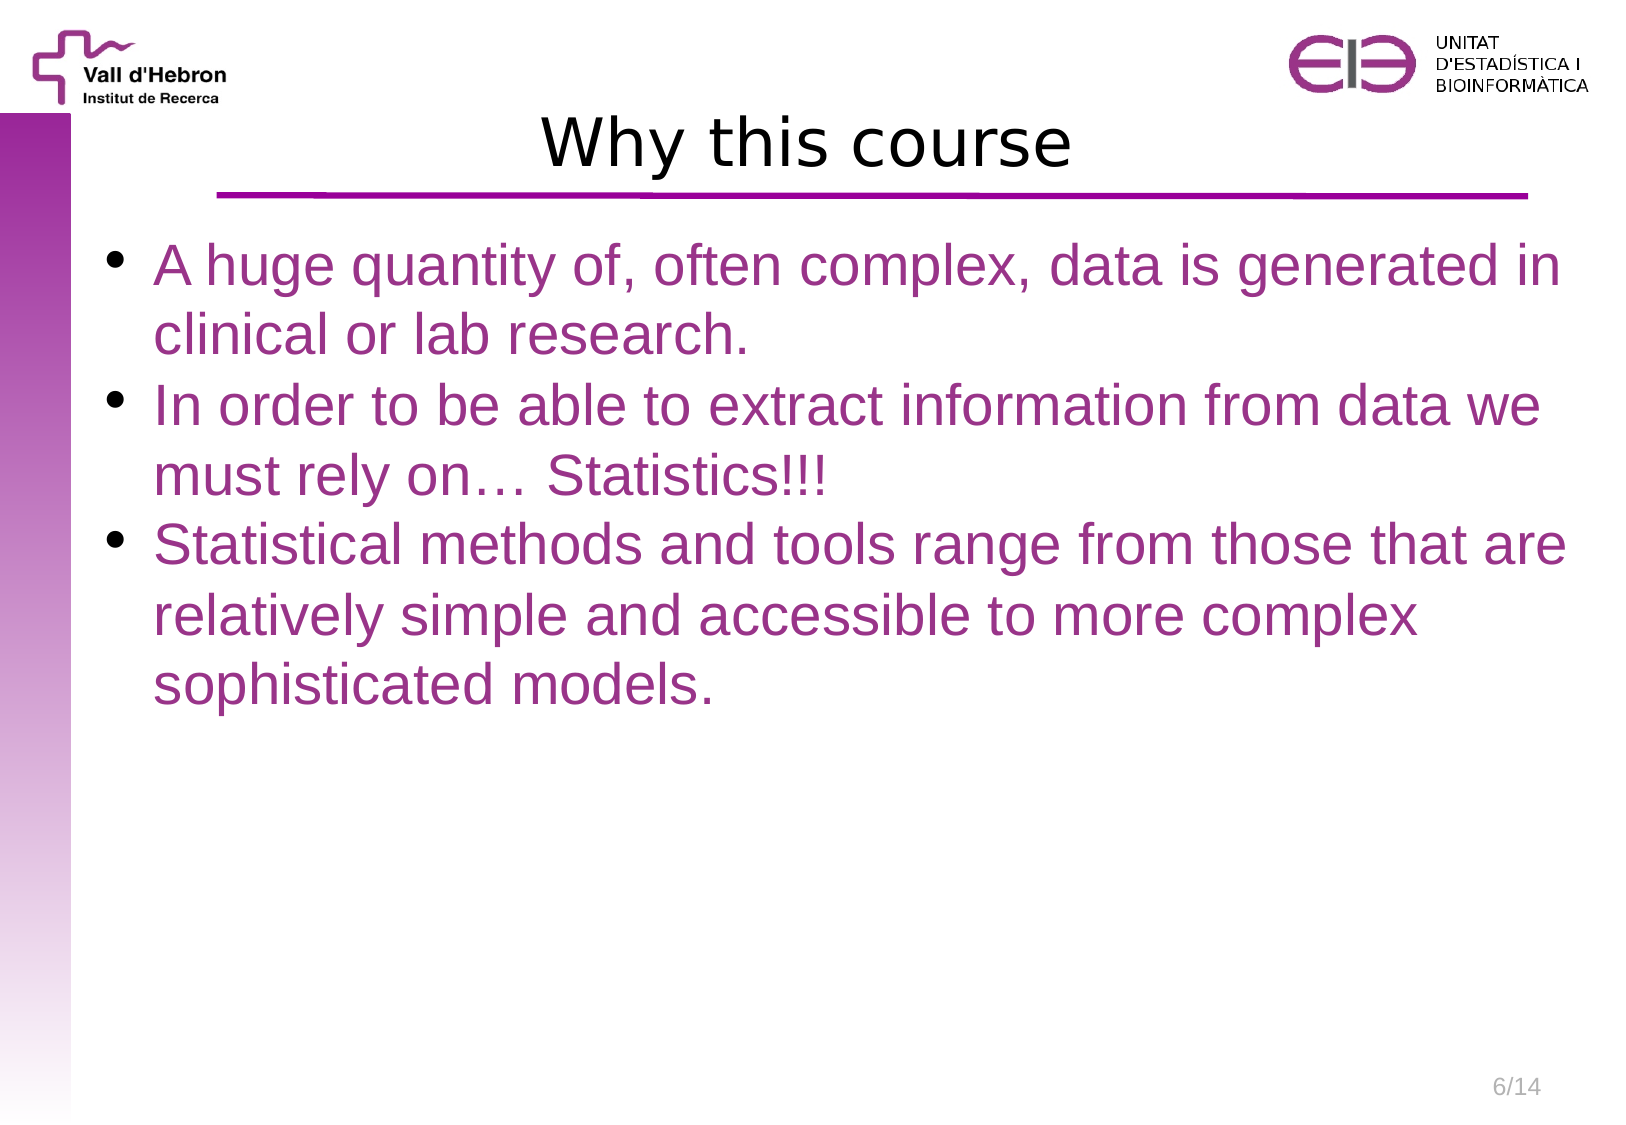

Why this course
A huge quantity of, often complex, data is generated in clinical or lab research.
In order to be able to extract information from data we must rely on… Statistics!!!
Statistical methods and tools range from those that are relatively simple and accessible to more complex sophisticated models.